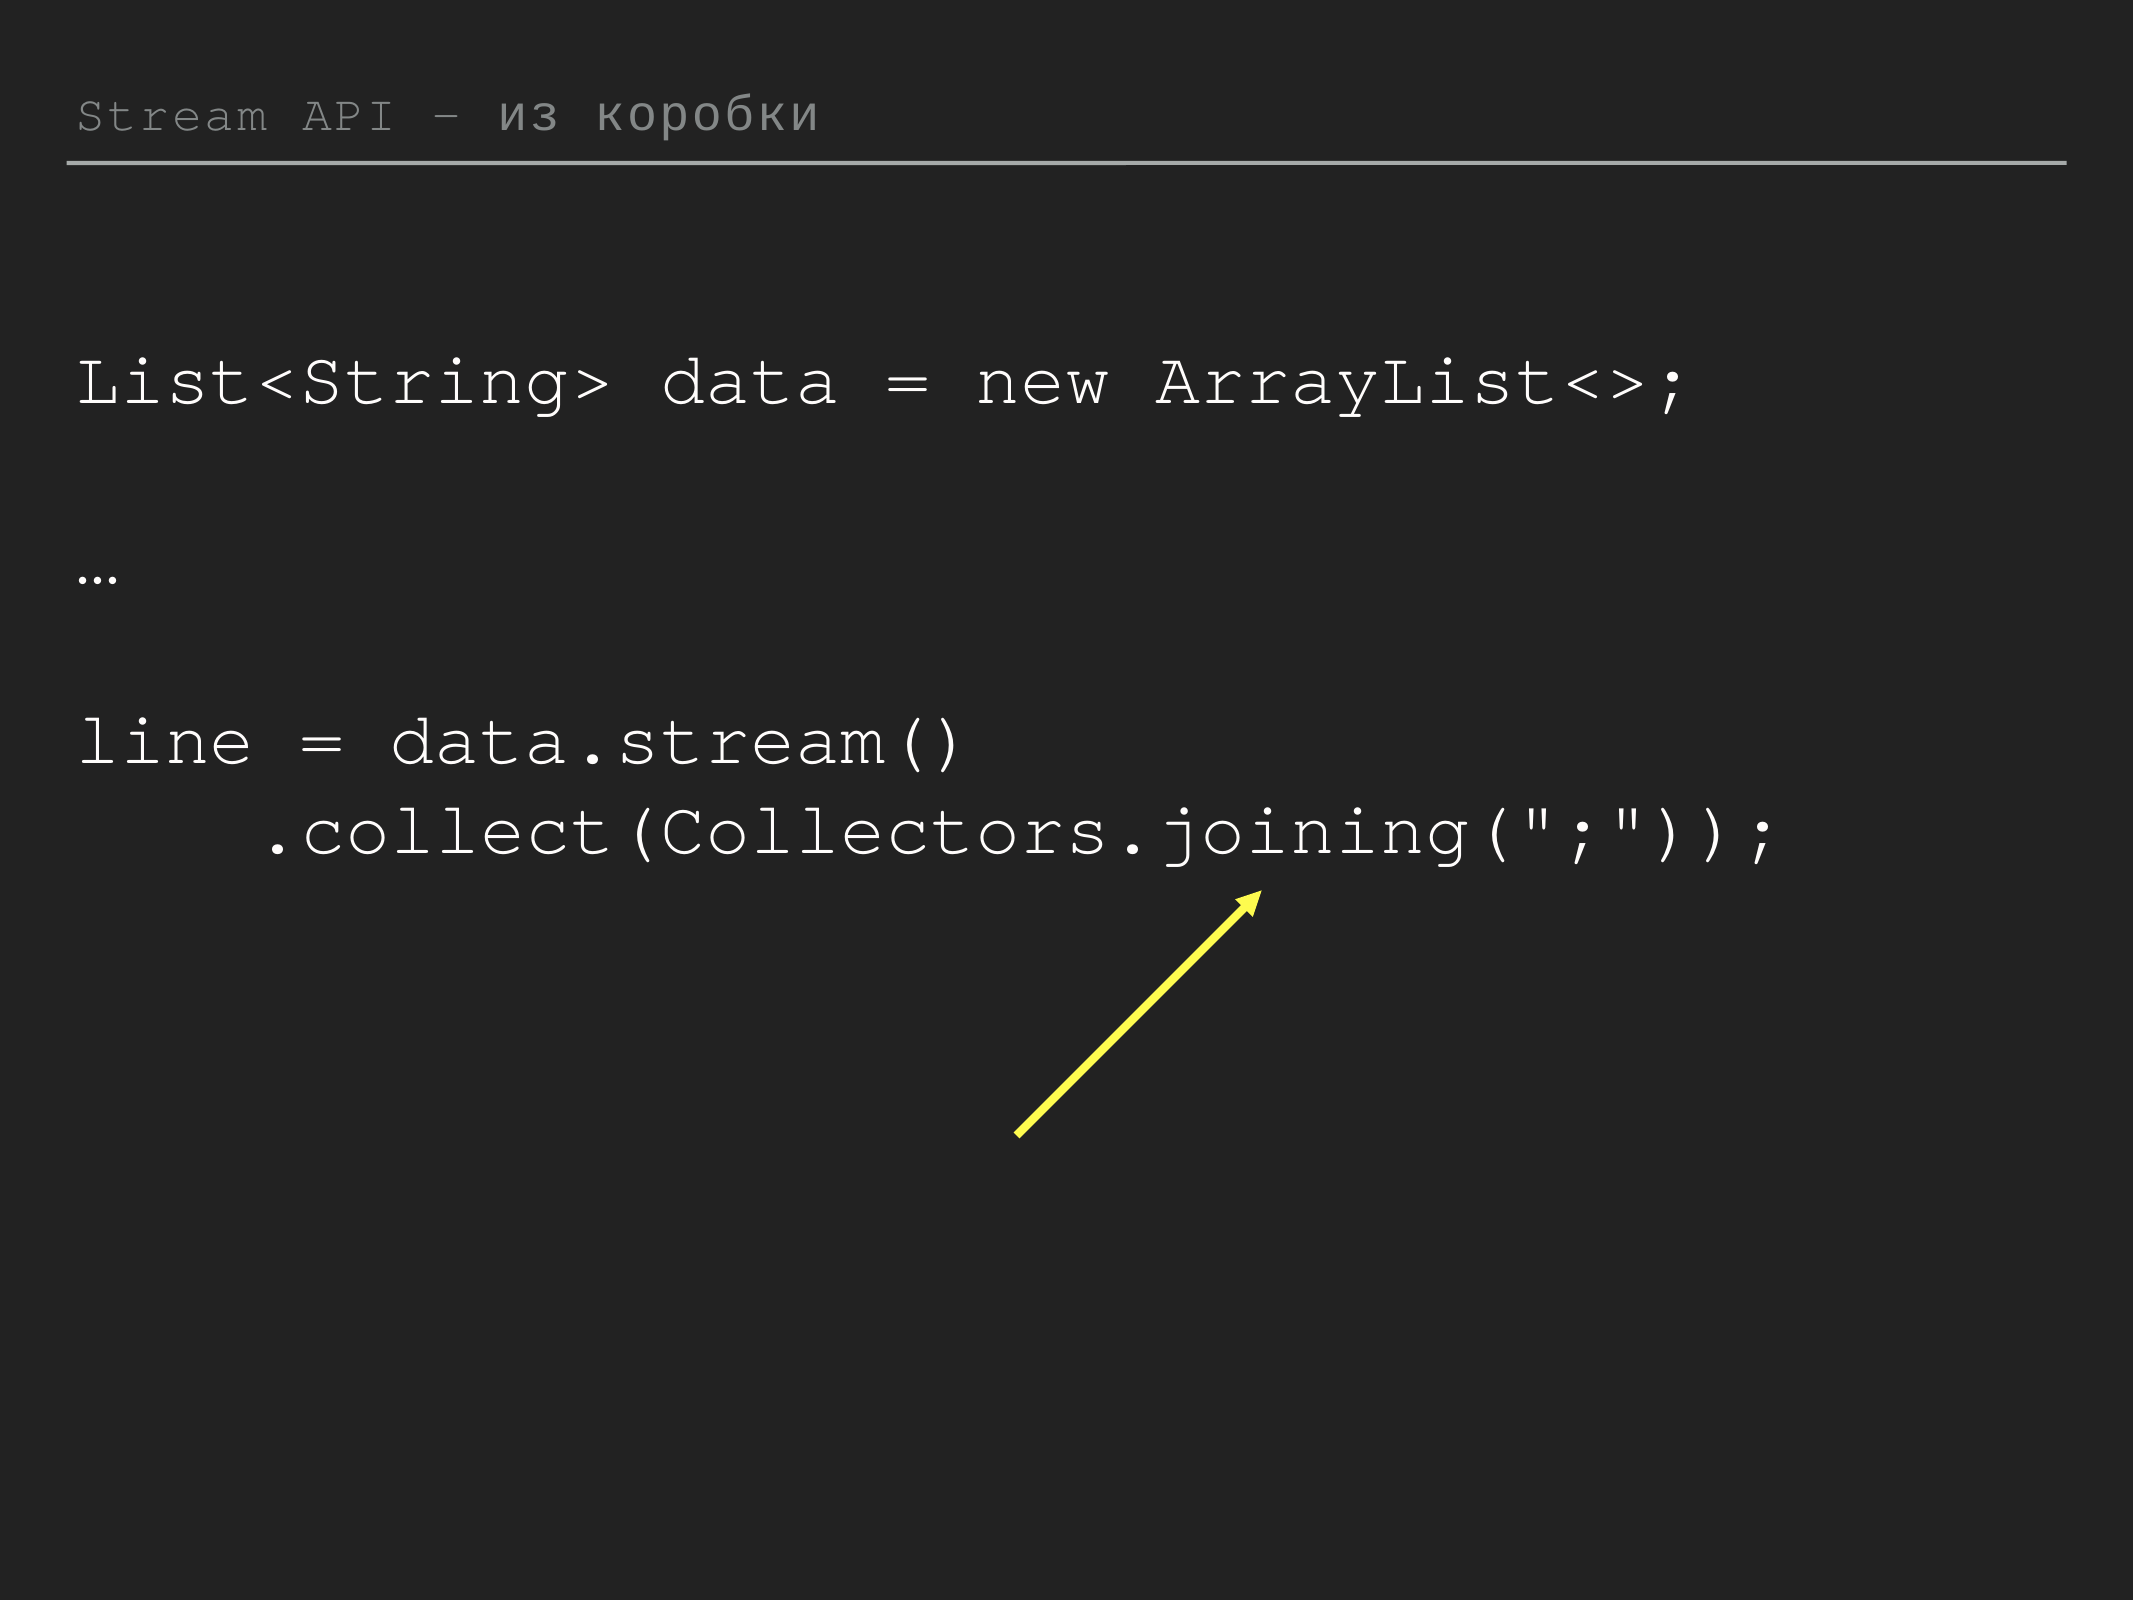

Stream API - из коробки

List<String> data = new ArrayList<>;

…

line = data.stream()
    .collect(Collectors.joining(";"));